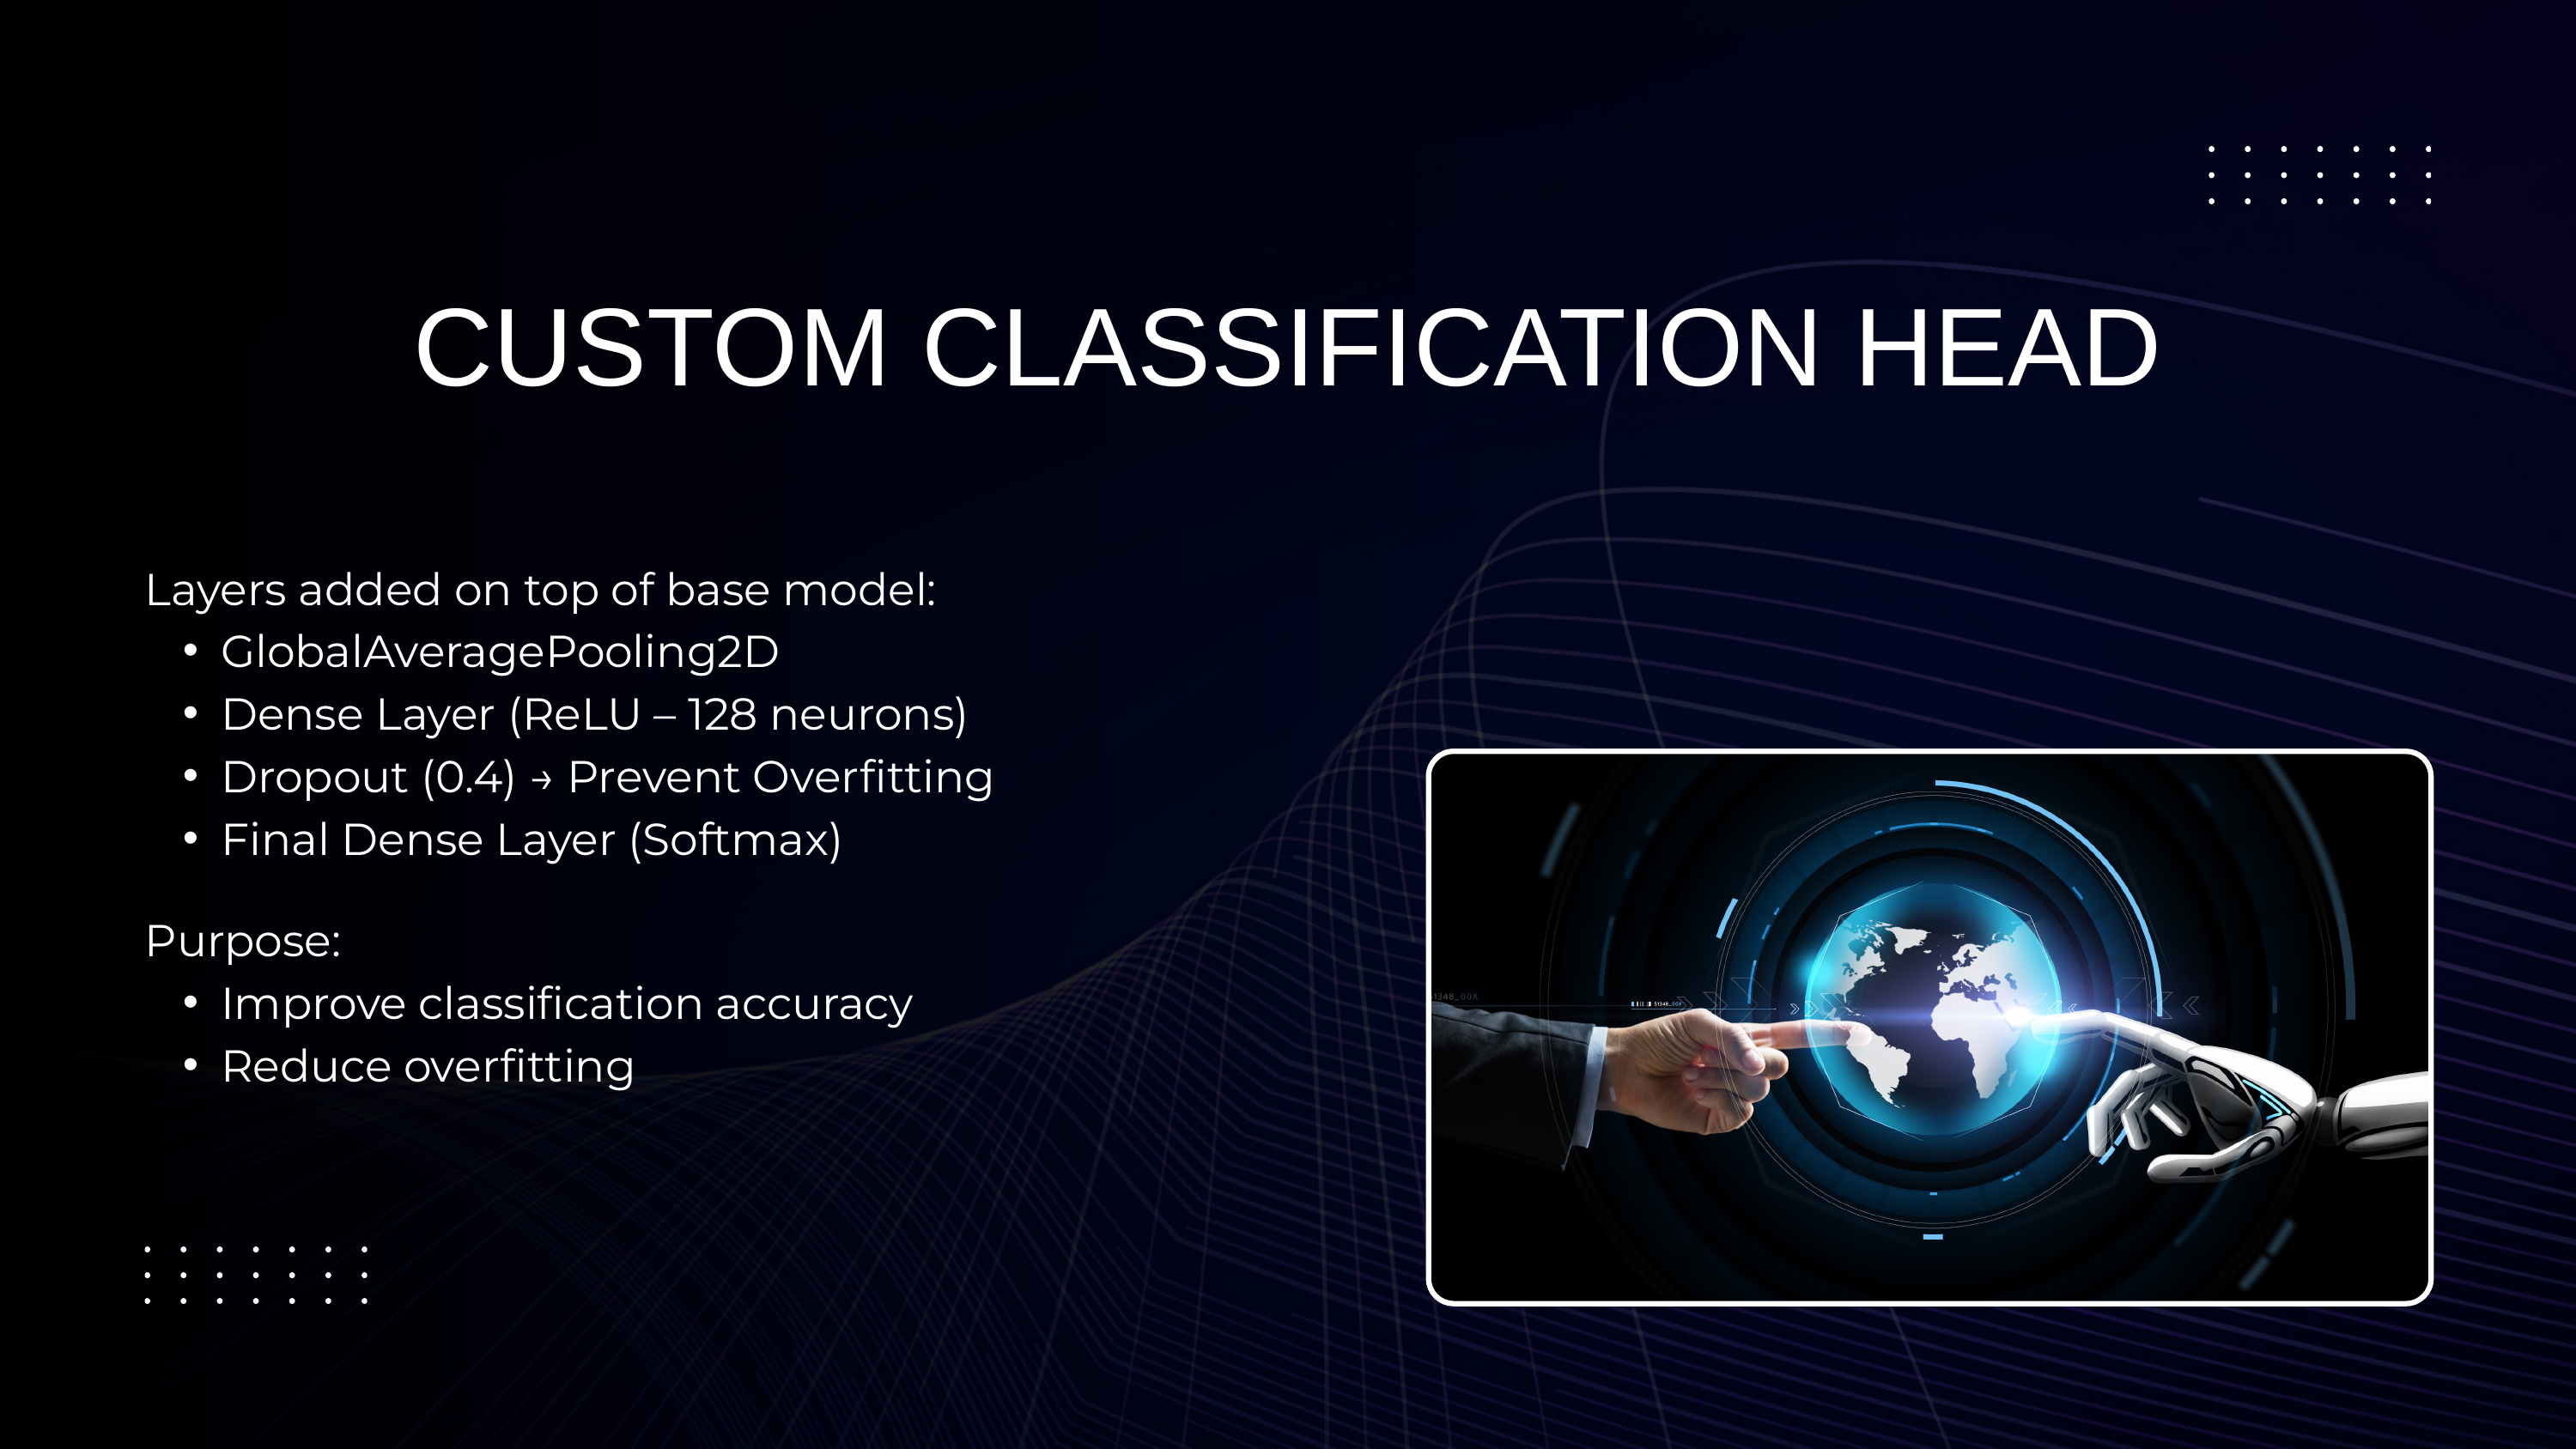

CUSTOM CLASSIFICATION HEAD
Layers added on top of base model:
GlobalAveragePooling2D
Dense Layer (ReLU – 128 neurons)
Dropout (0.4) → Prevent Overfitting
Final Dense Layer (Softmax)

Purpose:
Improve classification accuracy
Reduce overfitting